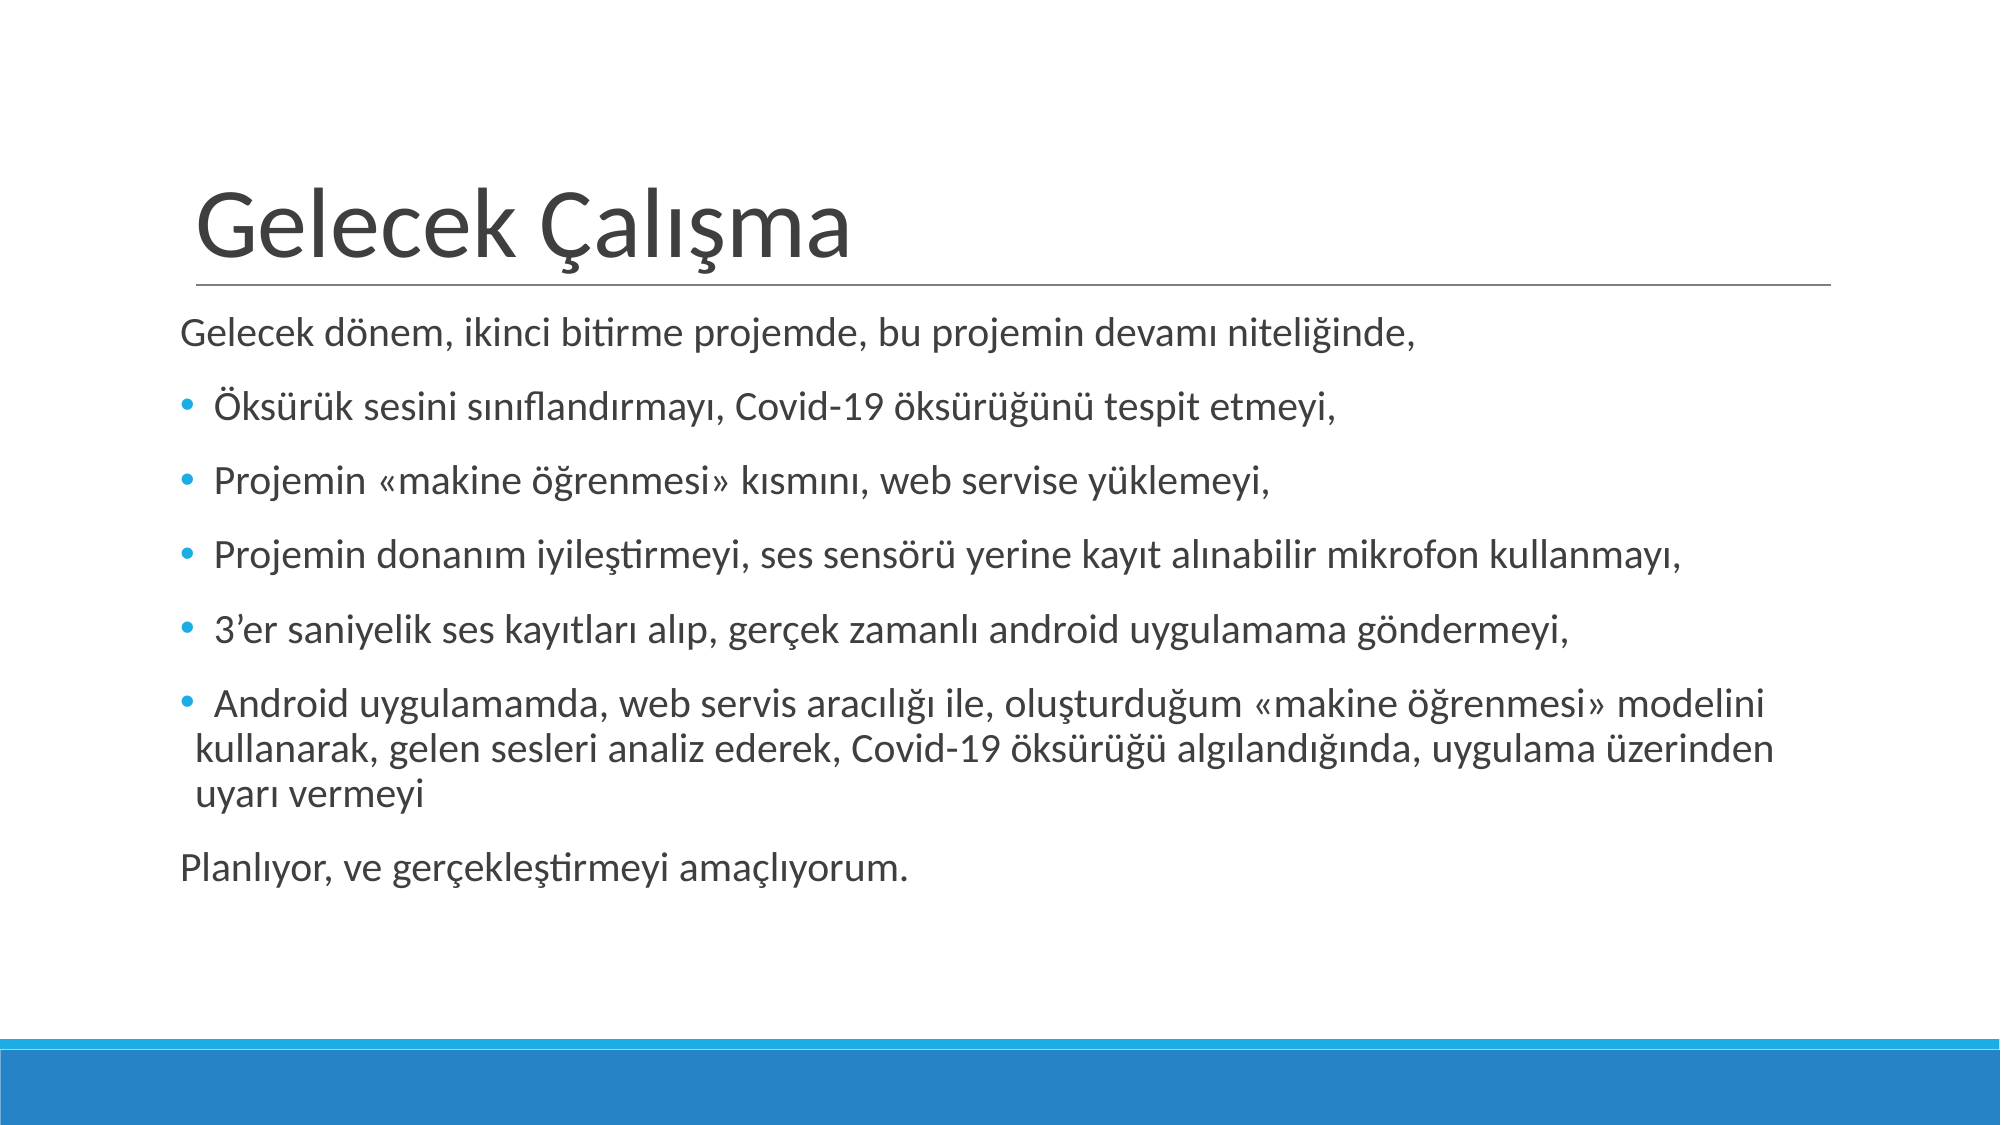

# Gelecek Çalışma
Gelecek dönem, ikinci bitirme projemde, bu projemin devamı niteliğinde,
  Öksürük sesini sınıflandırmayı, Covid-19 öksürüğünü tespit etmeyi,
  Projemin «makine öğrenmesi» kısmını, web servise yüklemeyi,
  Projemin donanım iyileştirmeyi, ses sensörü yerine kayıt alınabilir mikrofon kullanmayı,
  3’er saniyelik ses kayıtları alıp, gerçek zamanlı android uygulamama göndermeyi,
  Android uygulamamda, web servis aracılığı ile, oluşturduğum «makine öğrenmesi» modelini kullanarak, gelen sesleri analiz ederek, Covid-19 öksürüğü algılandığında, uygulama üzerinden uyarı vermeyi
Planlıyor, ve gerçekleştirmeyi amaçlıyorum.